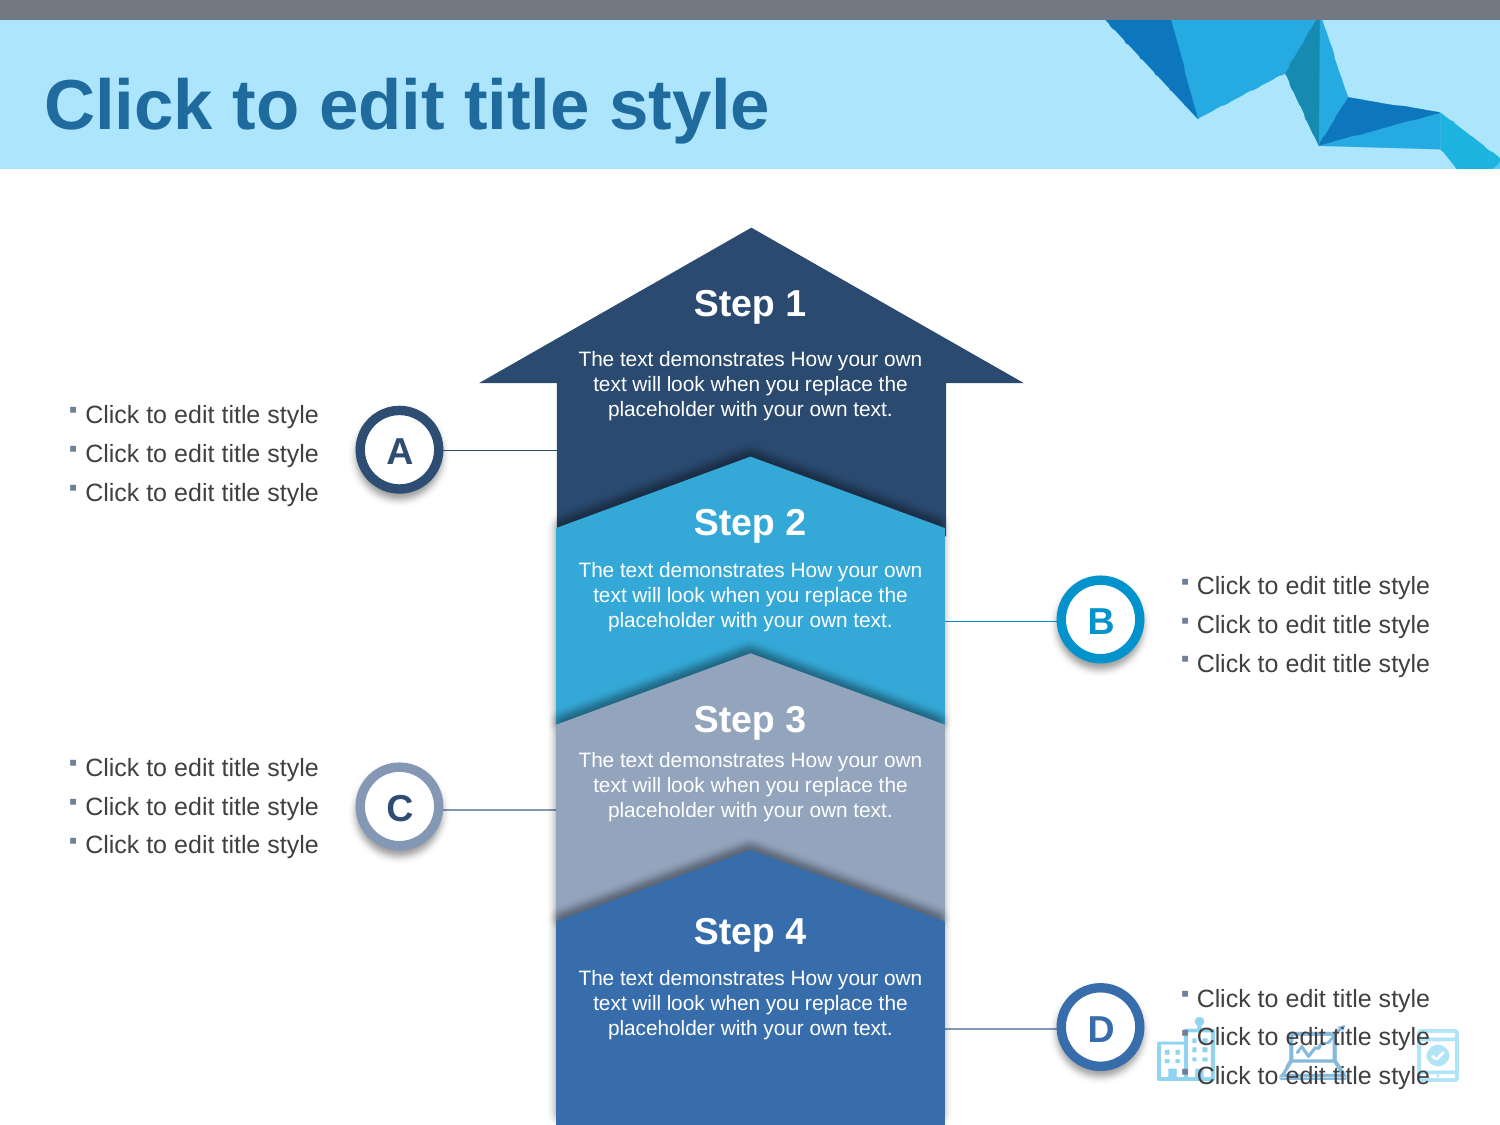

# Click to edit title style

Step 1
The text demonstrates How your own text will look when you replace the placeholder with your own text.
 Click to edit title style
 Click to edit title style
 Click to edit title style

A
Step 2
The text demonstrates How your own text will look when you replace the placeholder with your own text.
 Click to edit title style
 Click to edit title style
 Click to edit title style
B

Step 3
 Click to edit title style
 Click to edit title style
 Click to edit title style
The text demonstrates How your own text will look when you replace the placeholder with your own text.
C

Step 4
The text demonstrates How your own text will look when you replace the placeholder with your own text.
 Click to edit title style
 Click to edit title style
 Click to edit title style
D